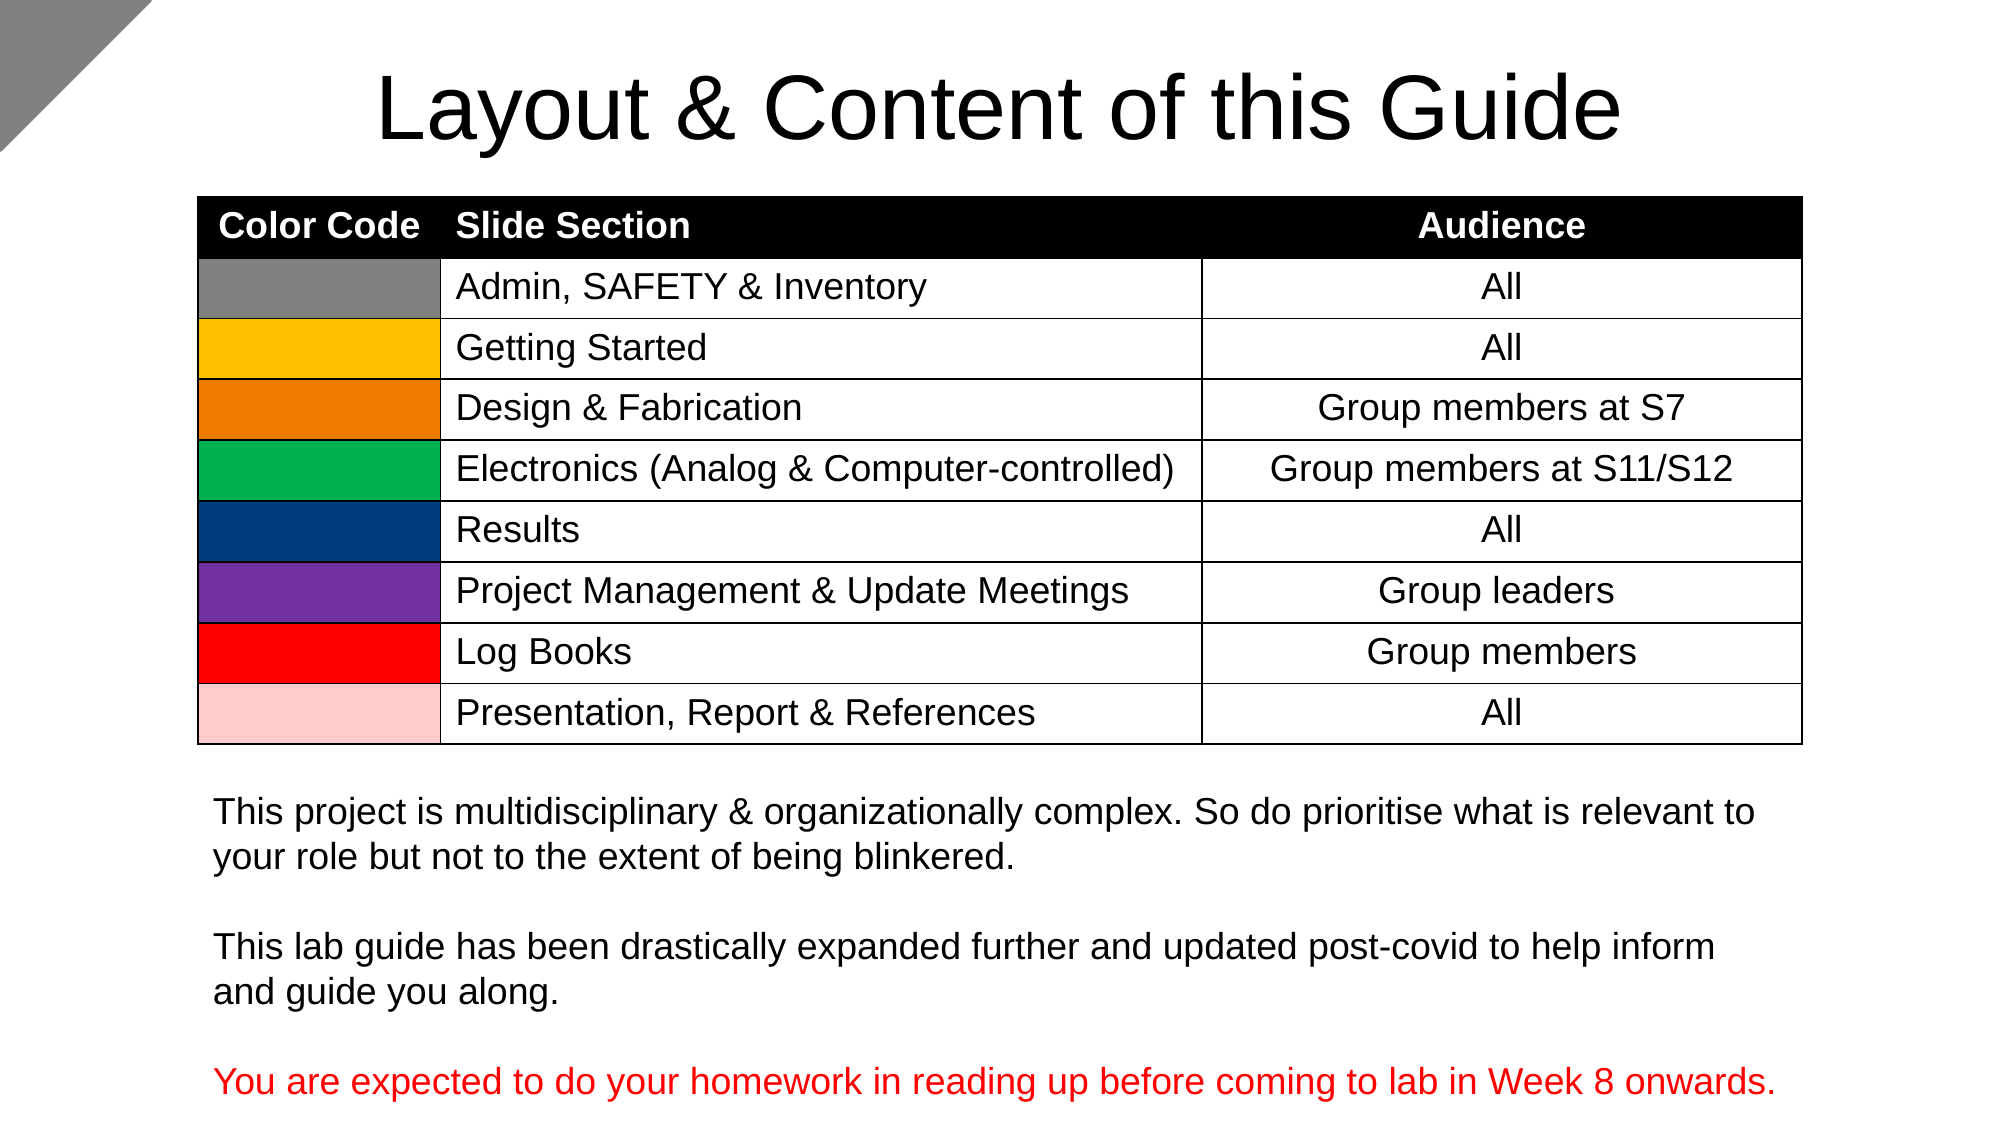

# Layout & Content of this Guide
| Color Code | Slide Section | Audience |
| --- | --- | --- |
|  | Admin, SAFETY & Inventory | All |
|  | Getting Started | All |
|  | Design & Fabrication | Group members at S7 |
|  | Electronics (Analog & Computer-controlled) | Group members at S11/S12 |
|  | Results | All |
|  | Project Management & Update Meetings | Group leaders |
|  | Log Books | Group members |
|  | Presentation, Report & References | All |
This project is multidisciplinary & organizationally complex. So do prioritise what is relevant to your role but not to the extent of being blinkered.

This lab guide has been drastically expanded further and updated post-covid to help inform and guide you along.

You are expected to do your homework in reading up before coming to lab in Week 8 onwards.